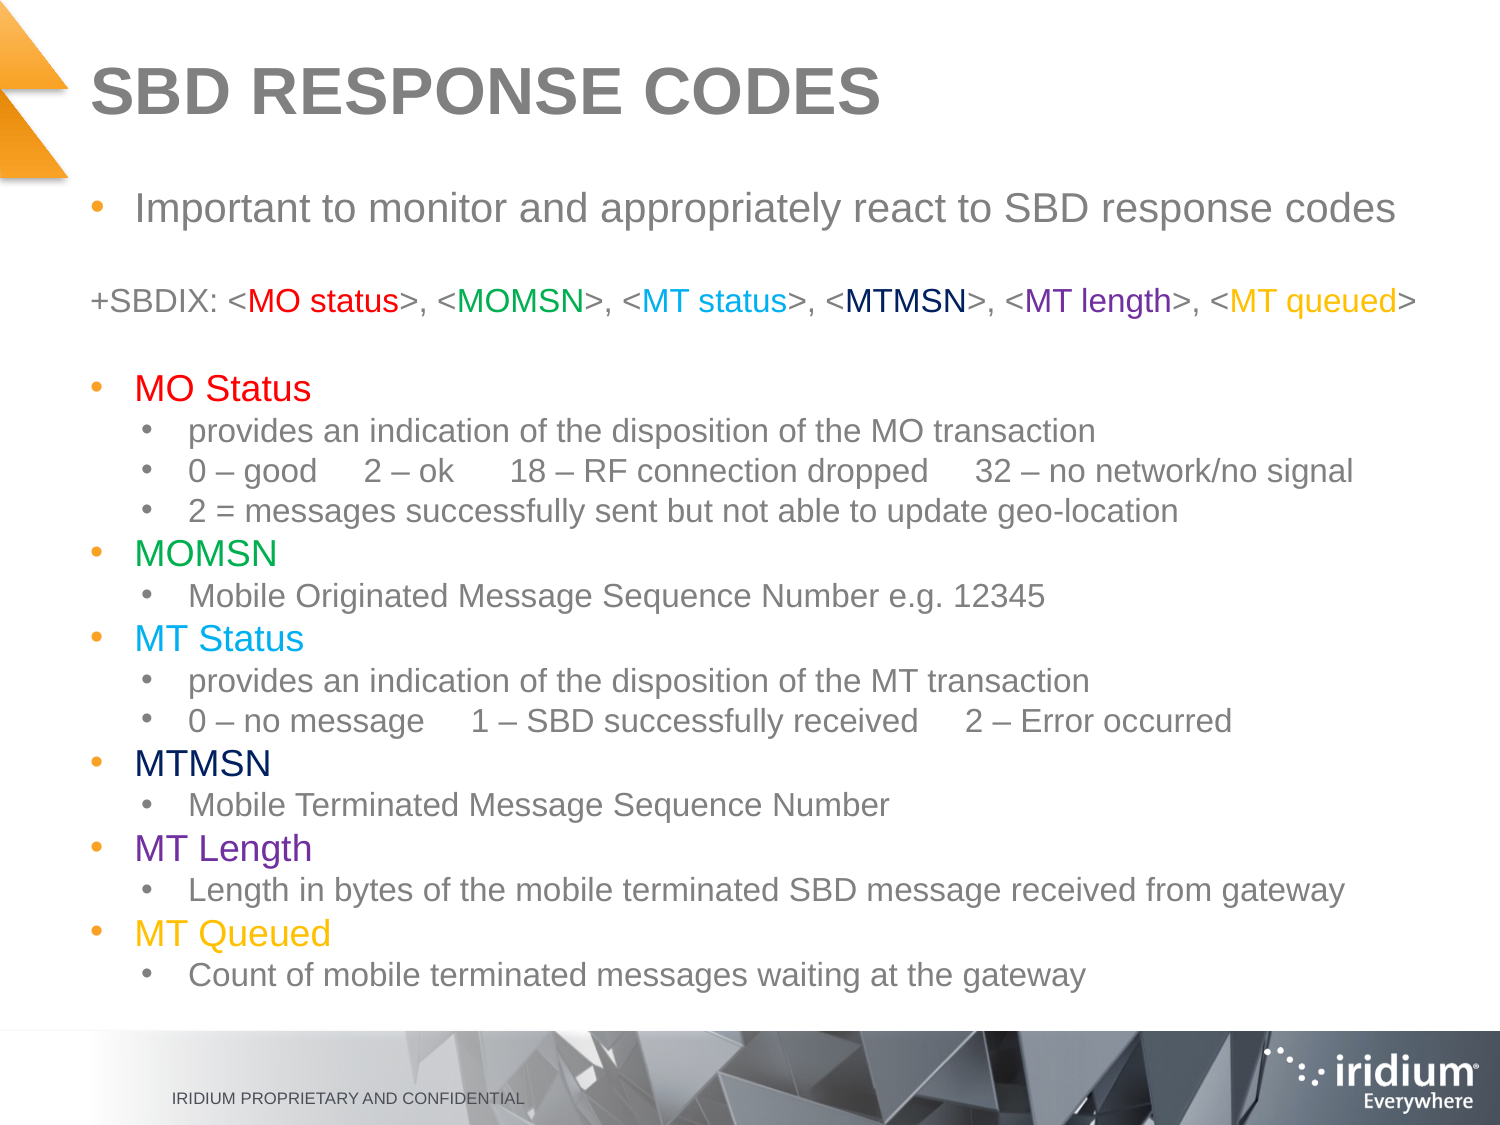

# Sbd response codes
Important to monitor and appropriately react to SBD response codes

+SBDIX: <MO status>, <MOMSN>, <MT status>, <MTMSN>, <MT length>, <MT queued>

MO Status
provides an indication of the disposition of the MO transaction
0 – good     2 – ok      18 – RF connection dropped     32 – no network/no signal
2 = messages successfully sent but not able to update geo-location
MOMSN
Mobile Originated Message Sequence Number e.g. 12345
MT Status
provides an indication of the disposition of the MT transaction
0 – no message     1 – SBD successfully received     2 – Error occurred
MTMSN
Mobile Terminated Message Sequence Number
MT Length
Length in bytes of the mobile terminated SBD message received from gateway
MT Queued
Count of mobile terminated messages waiting at the gateway
Iridium Proprietary and Confidential